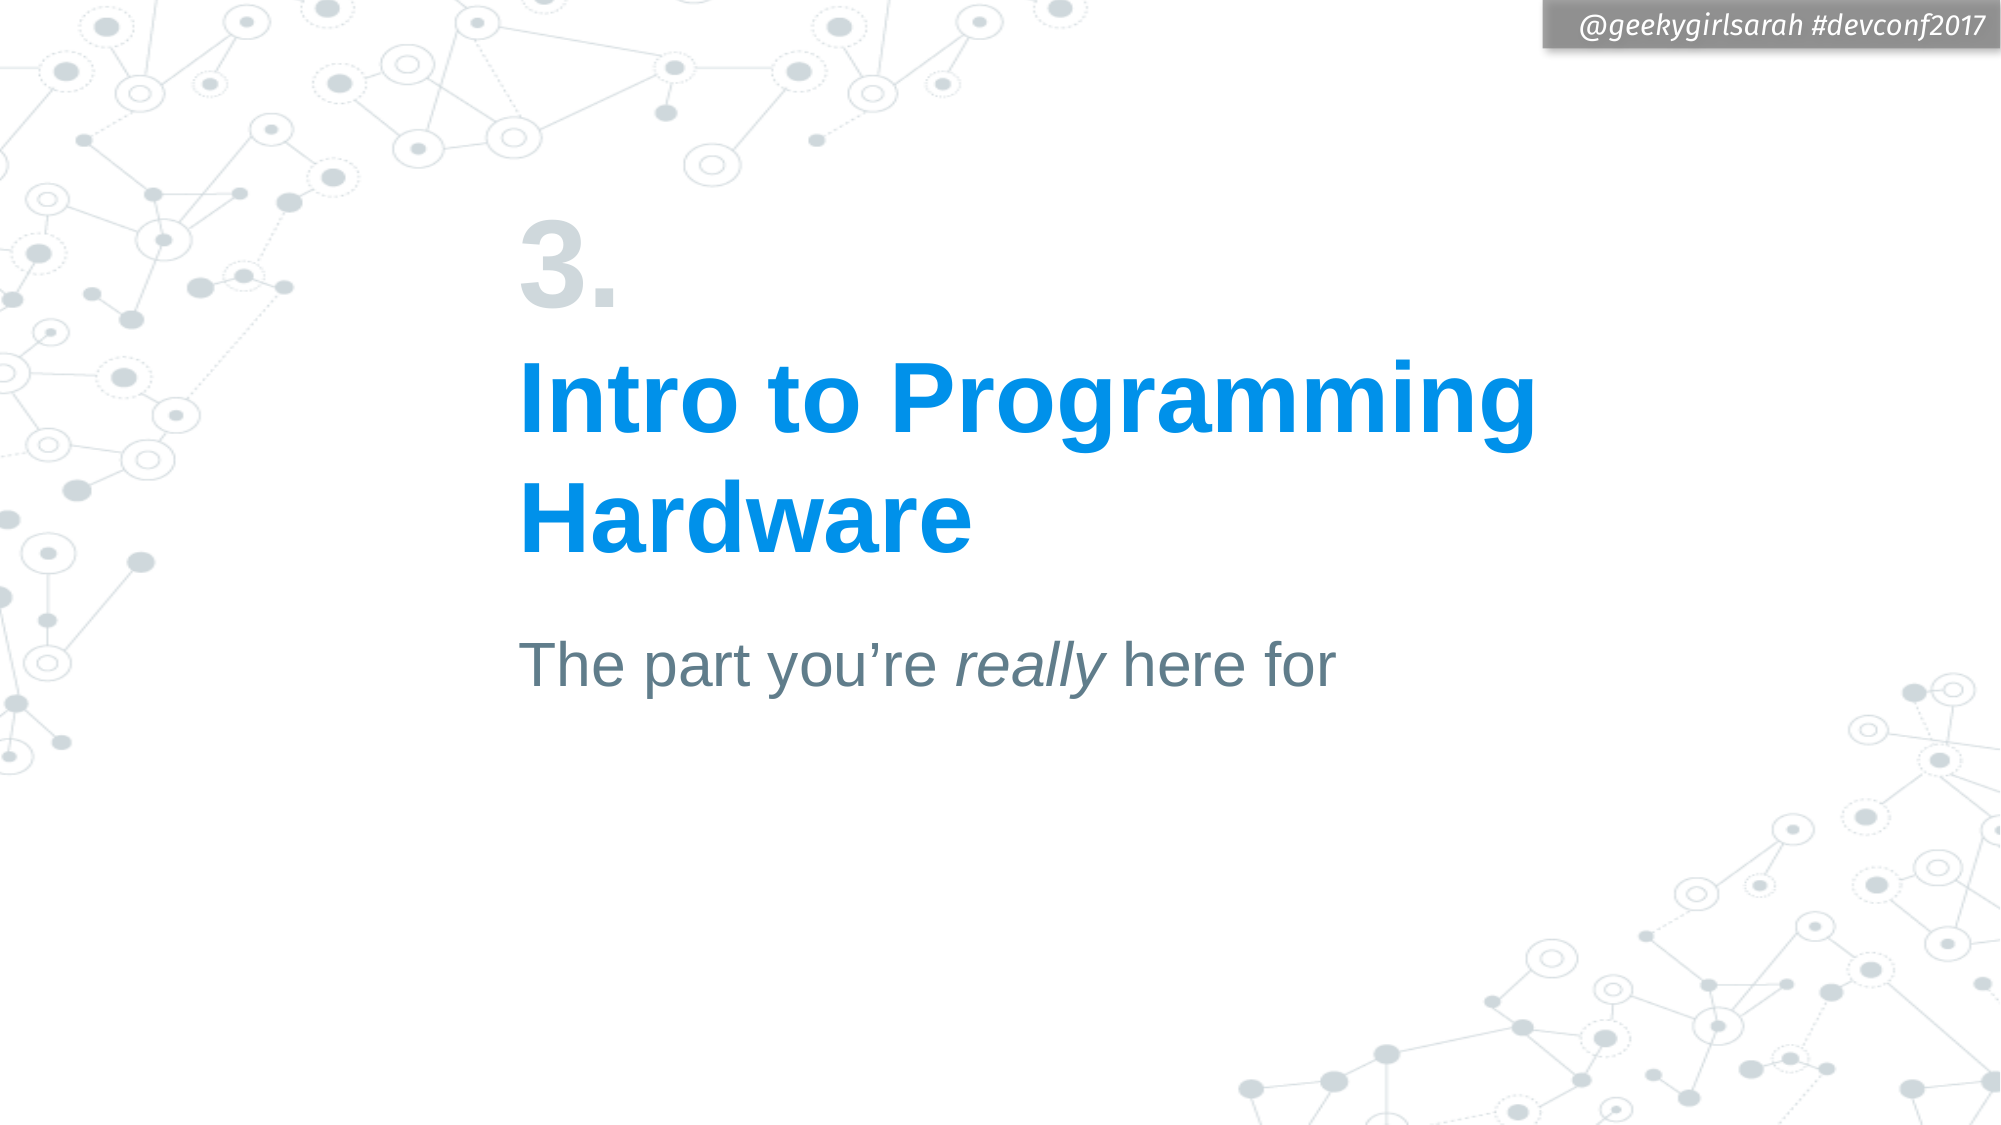

# 3.
Intro to Programming Hardware
The part you’re really here for